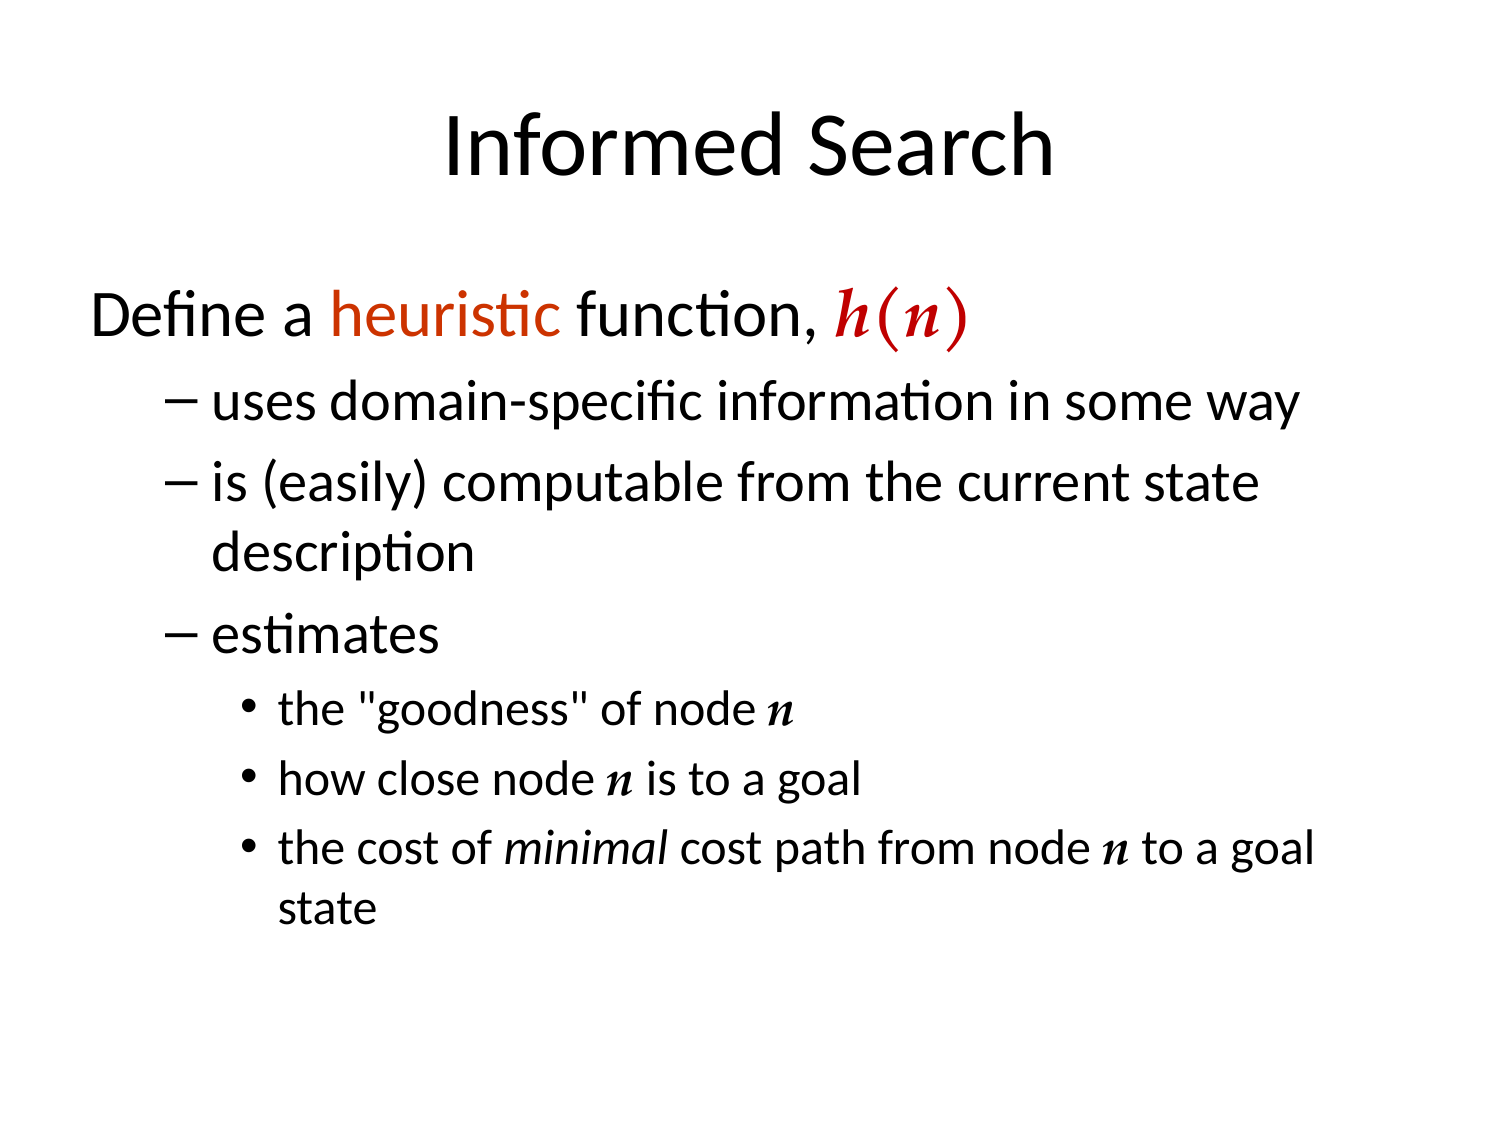

# Informed Search
Define a heuristic function, h(n)
uses domain-specific information in some way
is (easily) computable from the current state description
estimates
the "goodness" of node n
how close node n is to a goal
the cost of minimal cost path from node n to a goal state